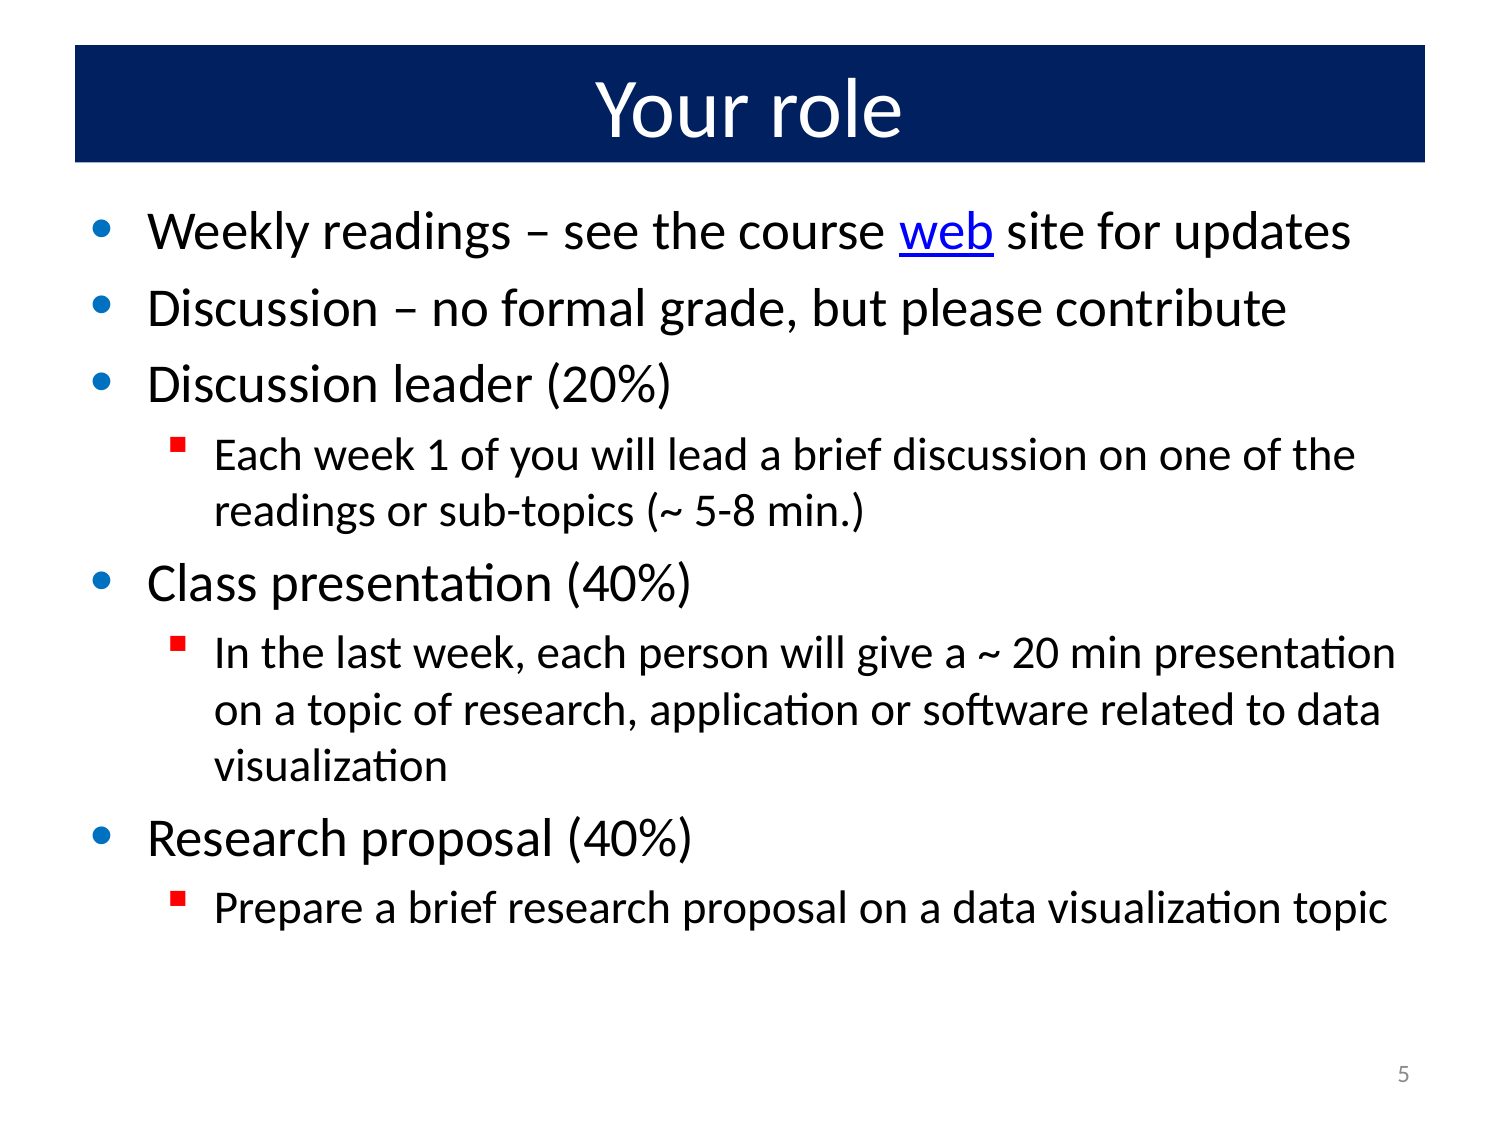

# Your role
Weekly readings – see the course web site for updates
Discussion – no formal grade, but please contribute
Discussion leader (20%)
Each week 1 of you will lead a brief discussion on one of the readings or sub-topics (~ 5-8 min.)
Class presentation (40%)
In the last week, each person will give a ~ 20 min presentation on a topic of research, application or software related to data visualization
Research proposal (40%)
Prepare a brief research proposal on a data visualization topic
5